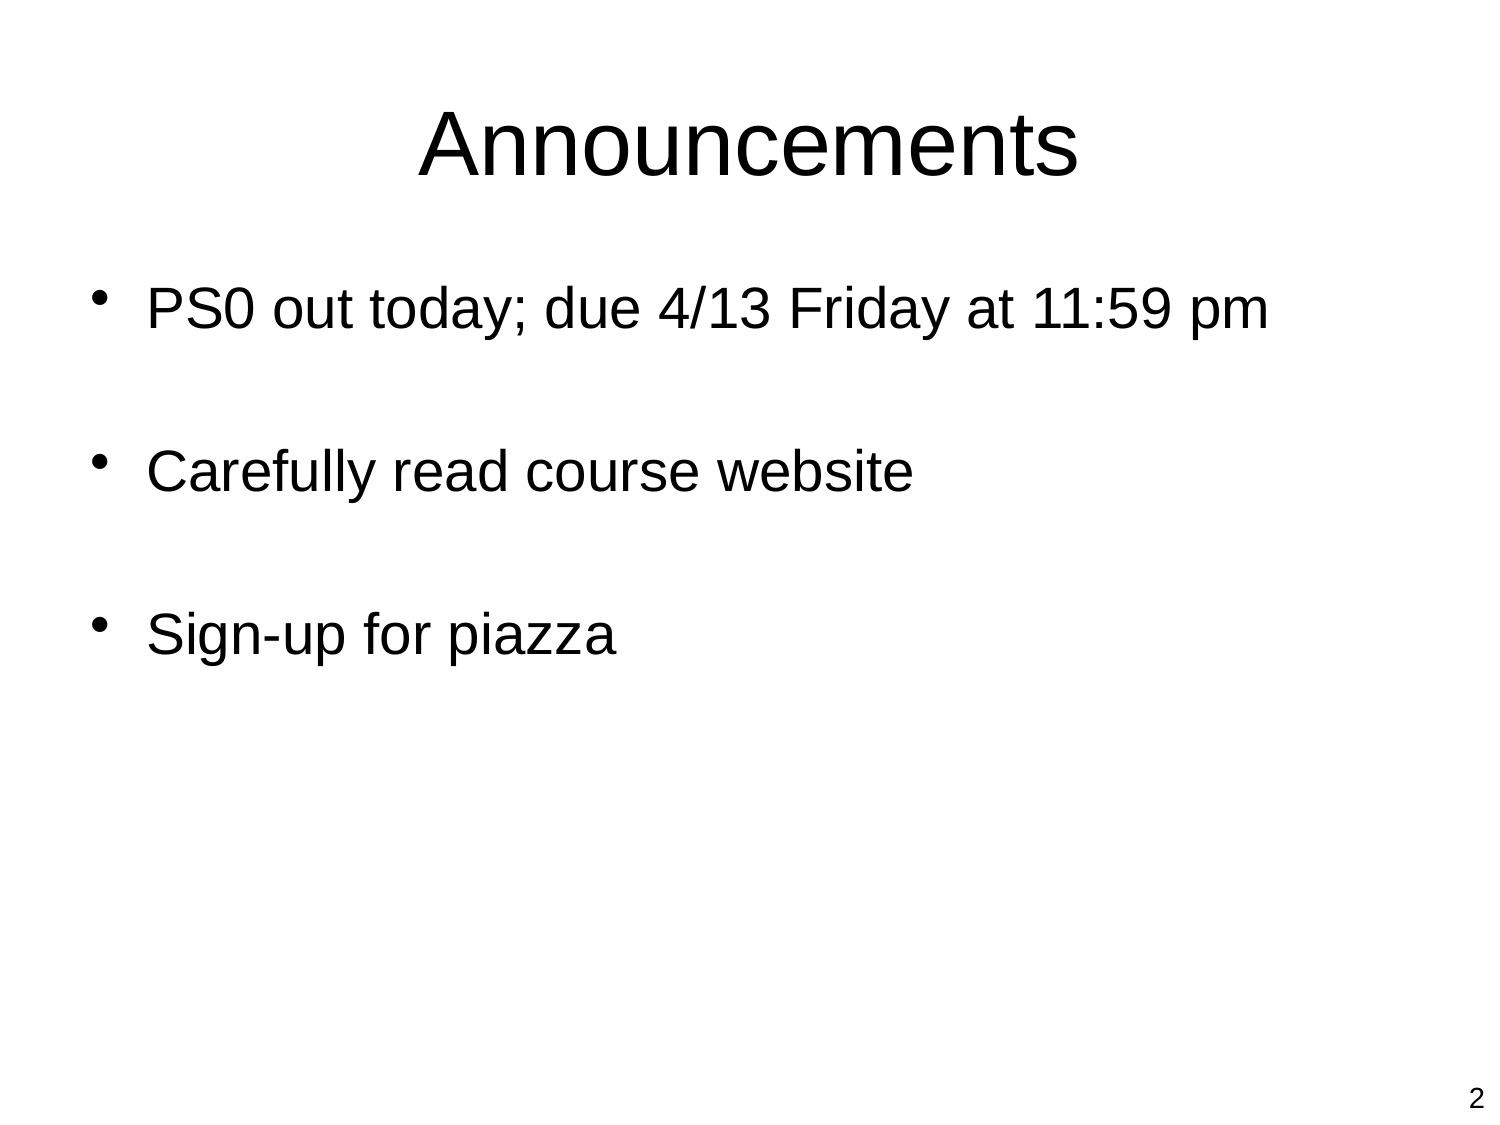

# Announcements
PS0 out today; due 4/13 Friday at 11:59 pm

Carefully read course website

Sign-up for piazza
2